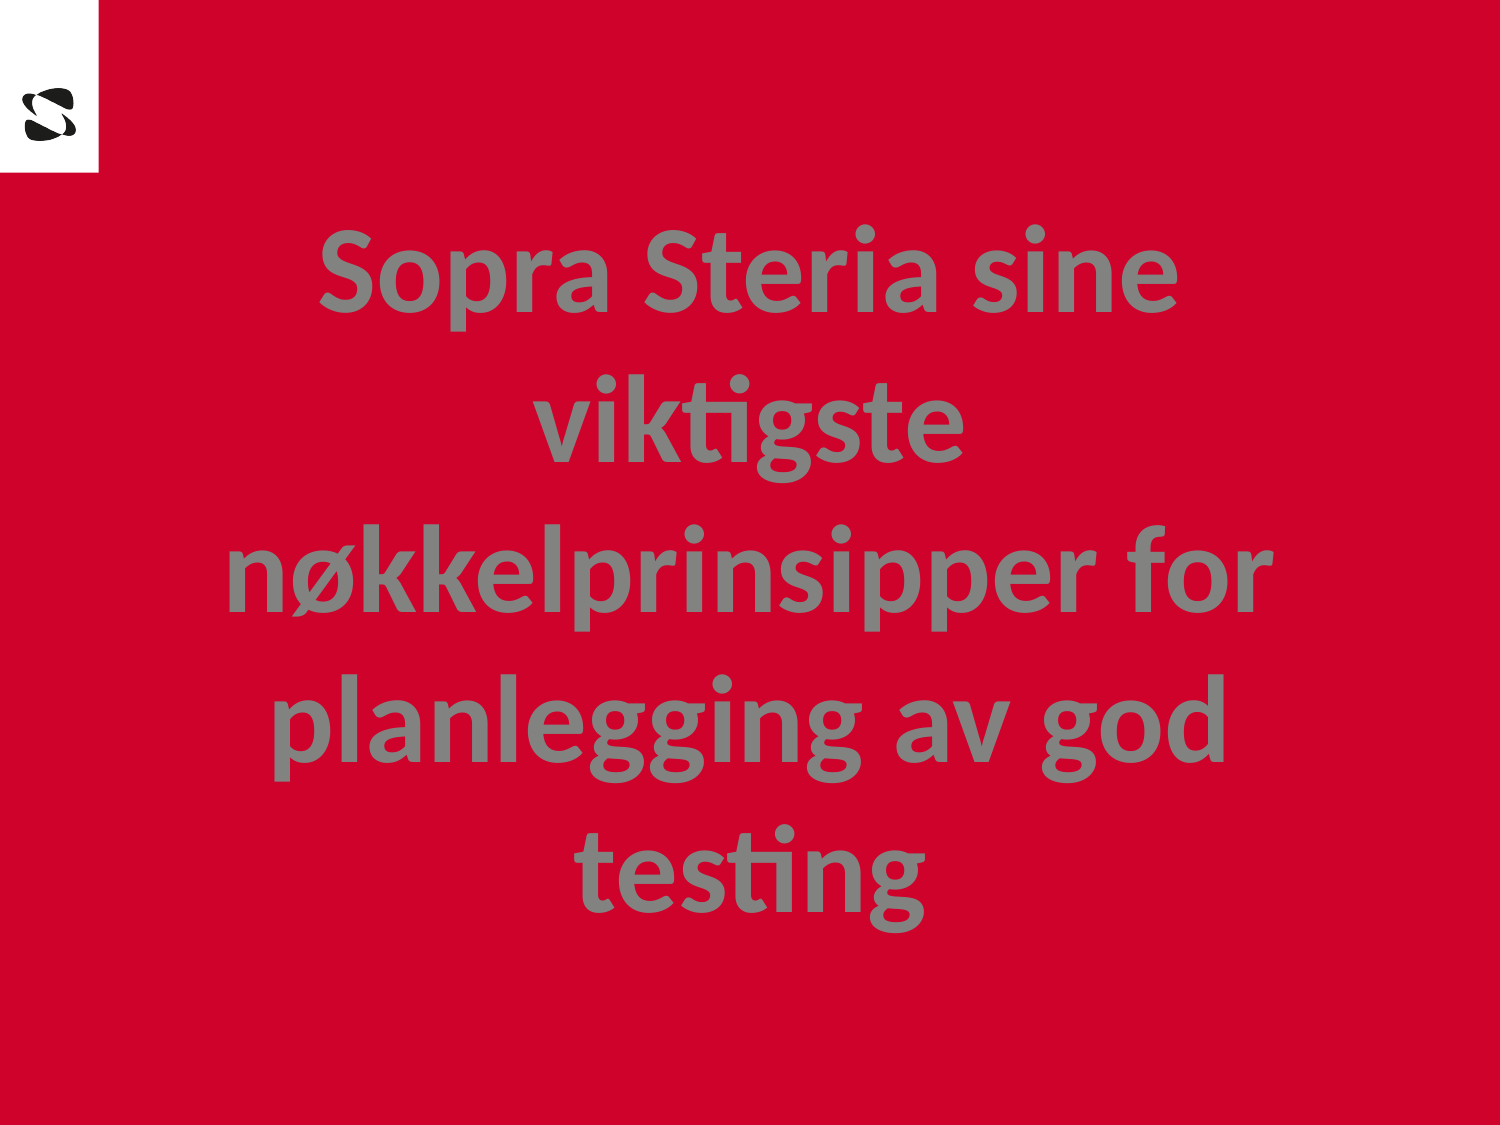

Sopra Steria sine viktigste nøkkelprinsipper for planlegging av god testing